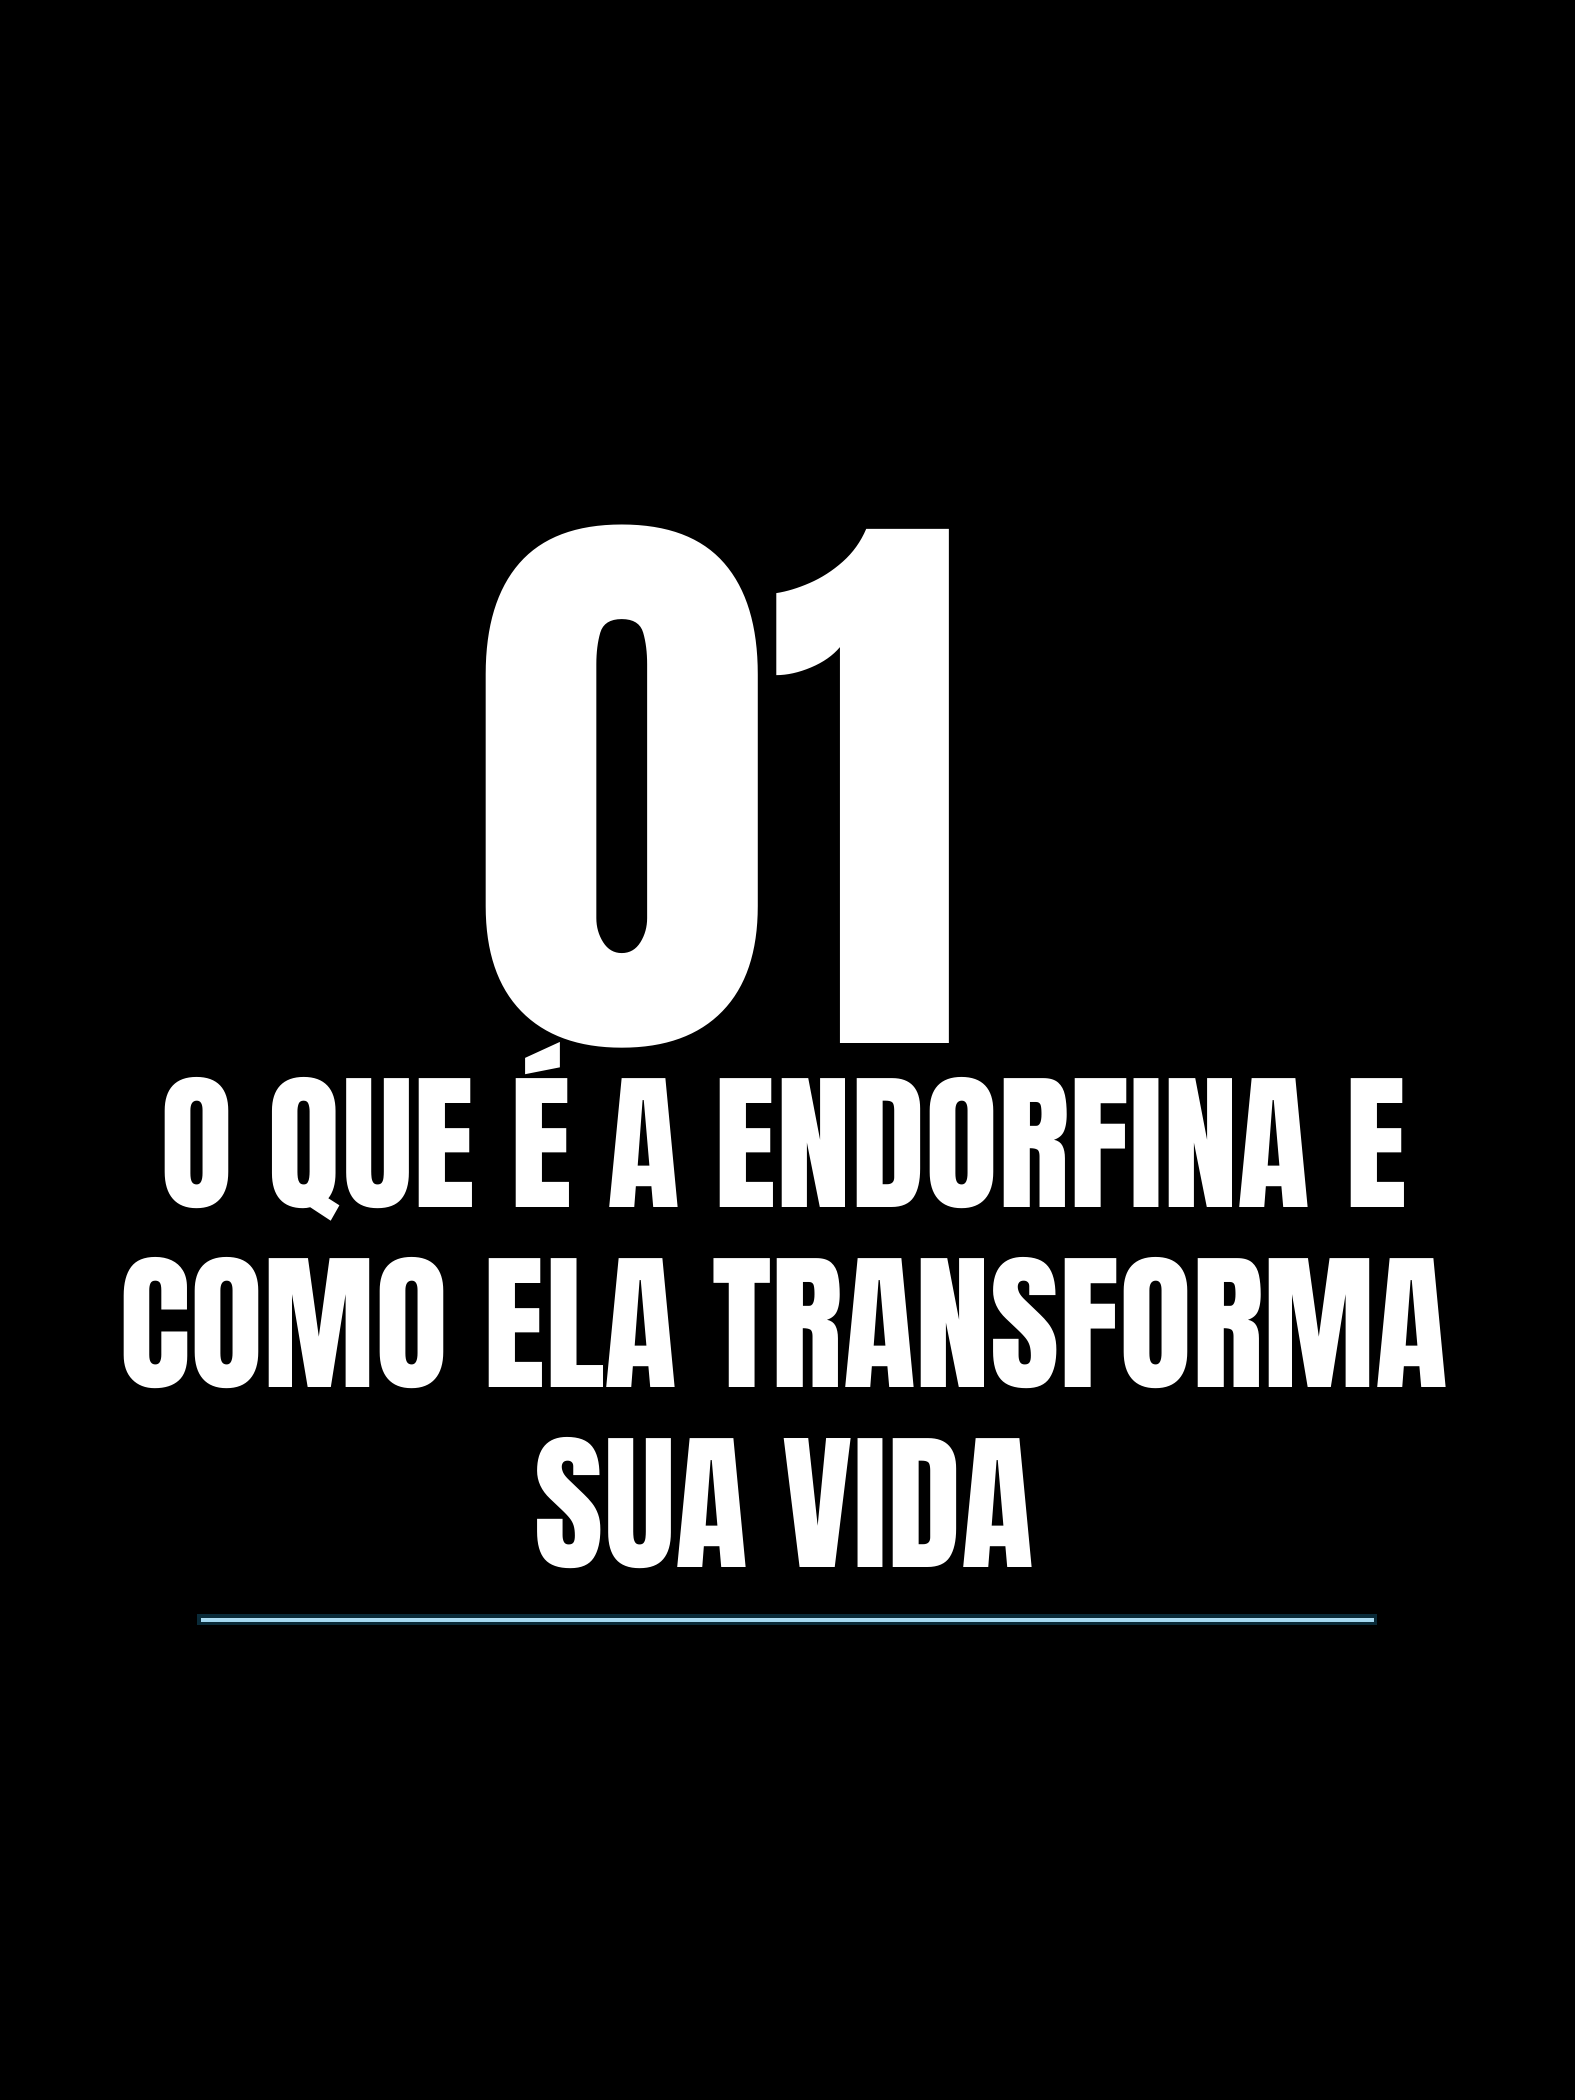

01
O QUE É A ENDORFINA E COMO ELA TRANSFORMA SUA VIDA

ENDORFINA: CORPO EM AÇÃO, MENTE EM PAZ - ARTHUR GUILHERME
3